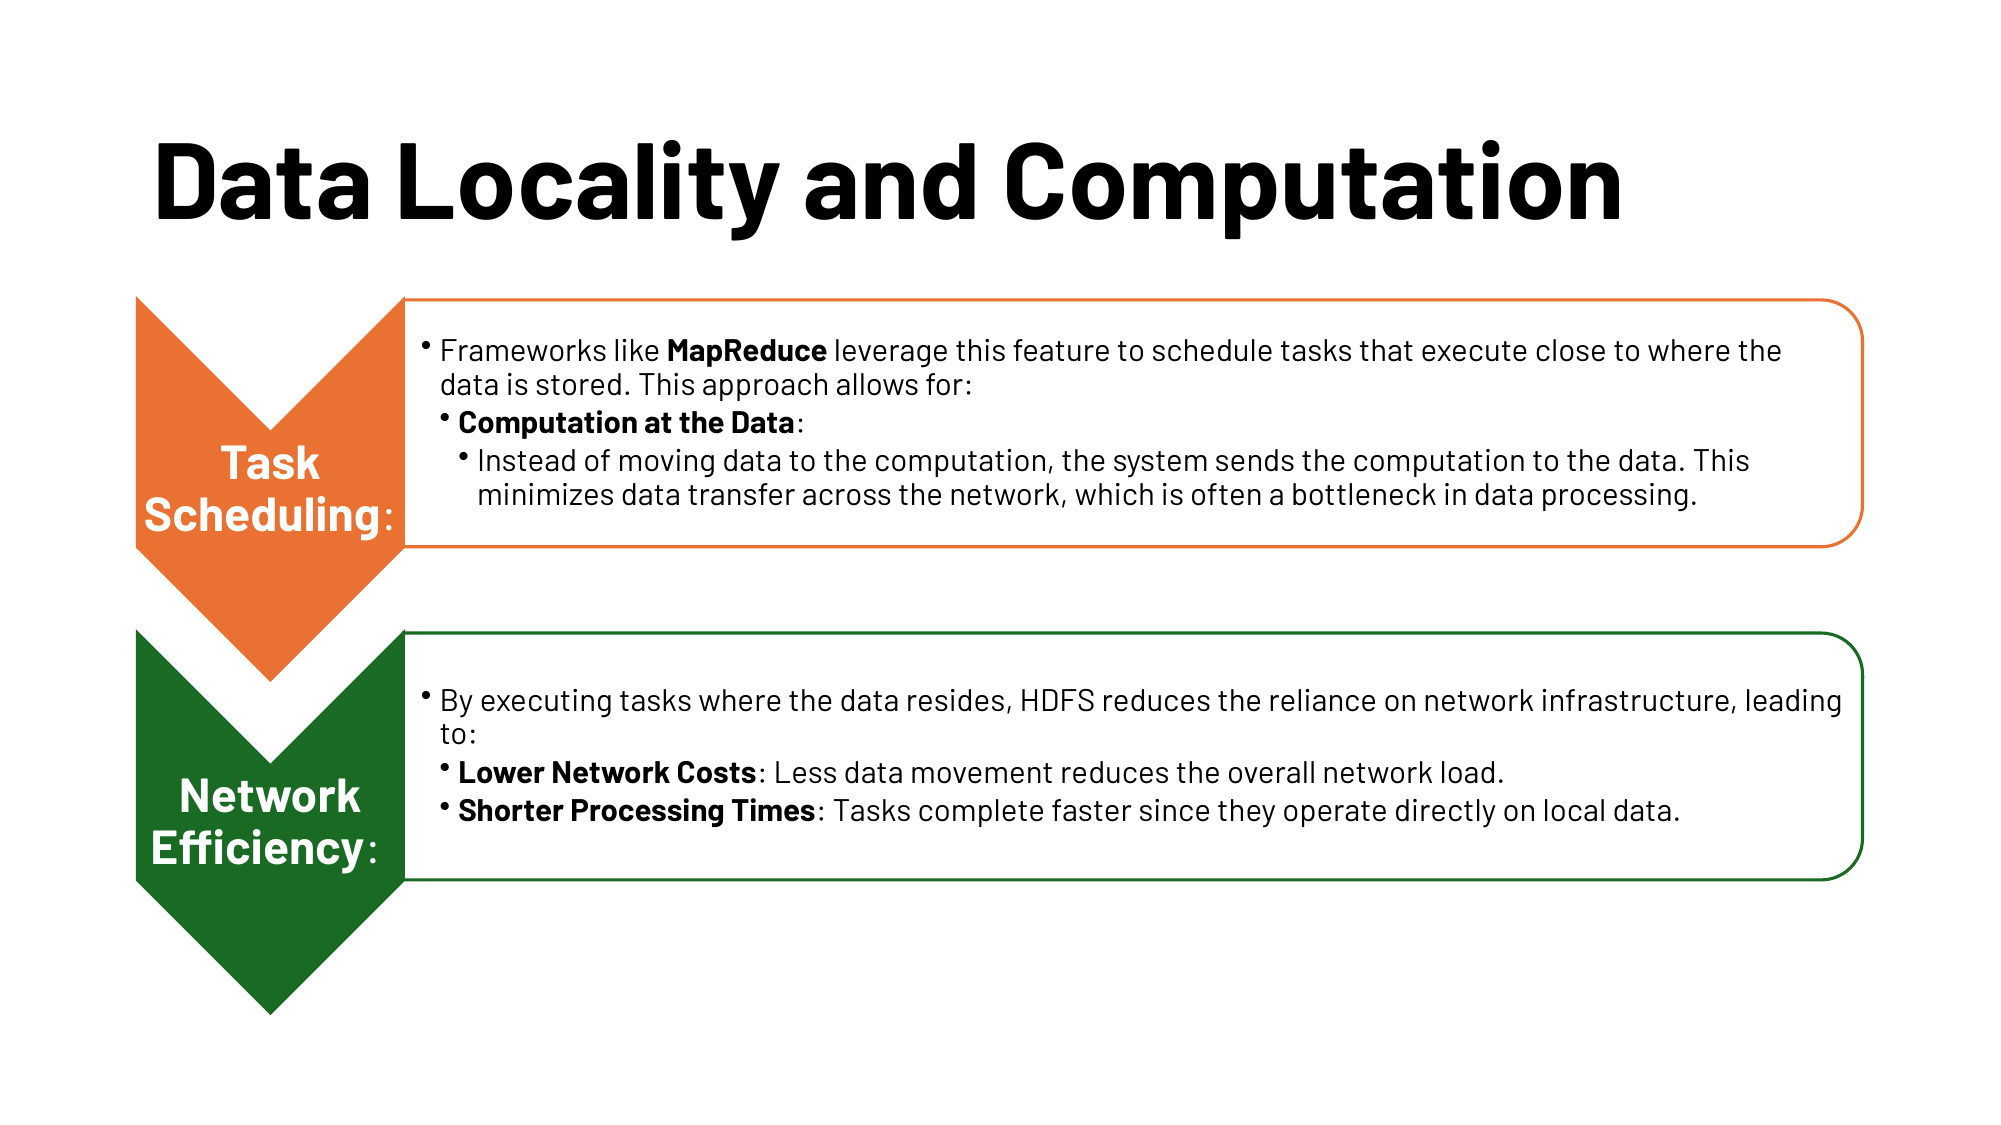

# Data Locality and Computation
Task Scheduling:
Frameworks like MapReduce leverage this feature to schedule tasks that execute close to where the data is stored. This approach allows for:
Computation at the Data:
Instead of moving data to the computation, the system sends the computation to the data. This minimizes data transfer across the network, which is often a bottleneck in data processing.
Network Efficiency:
By executing tasks where the data resides, HDFS reduces the reliance on network infrastructure, leading to:
Lower Network Costs: Less data movement reduces the overall network load.
Shorter Processing Times: Tasks complete faster since they operate directly on local data.